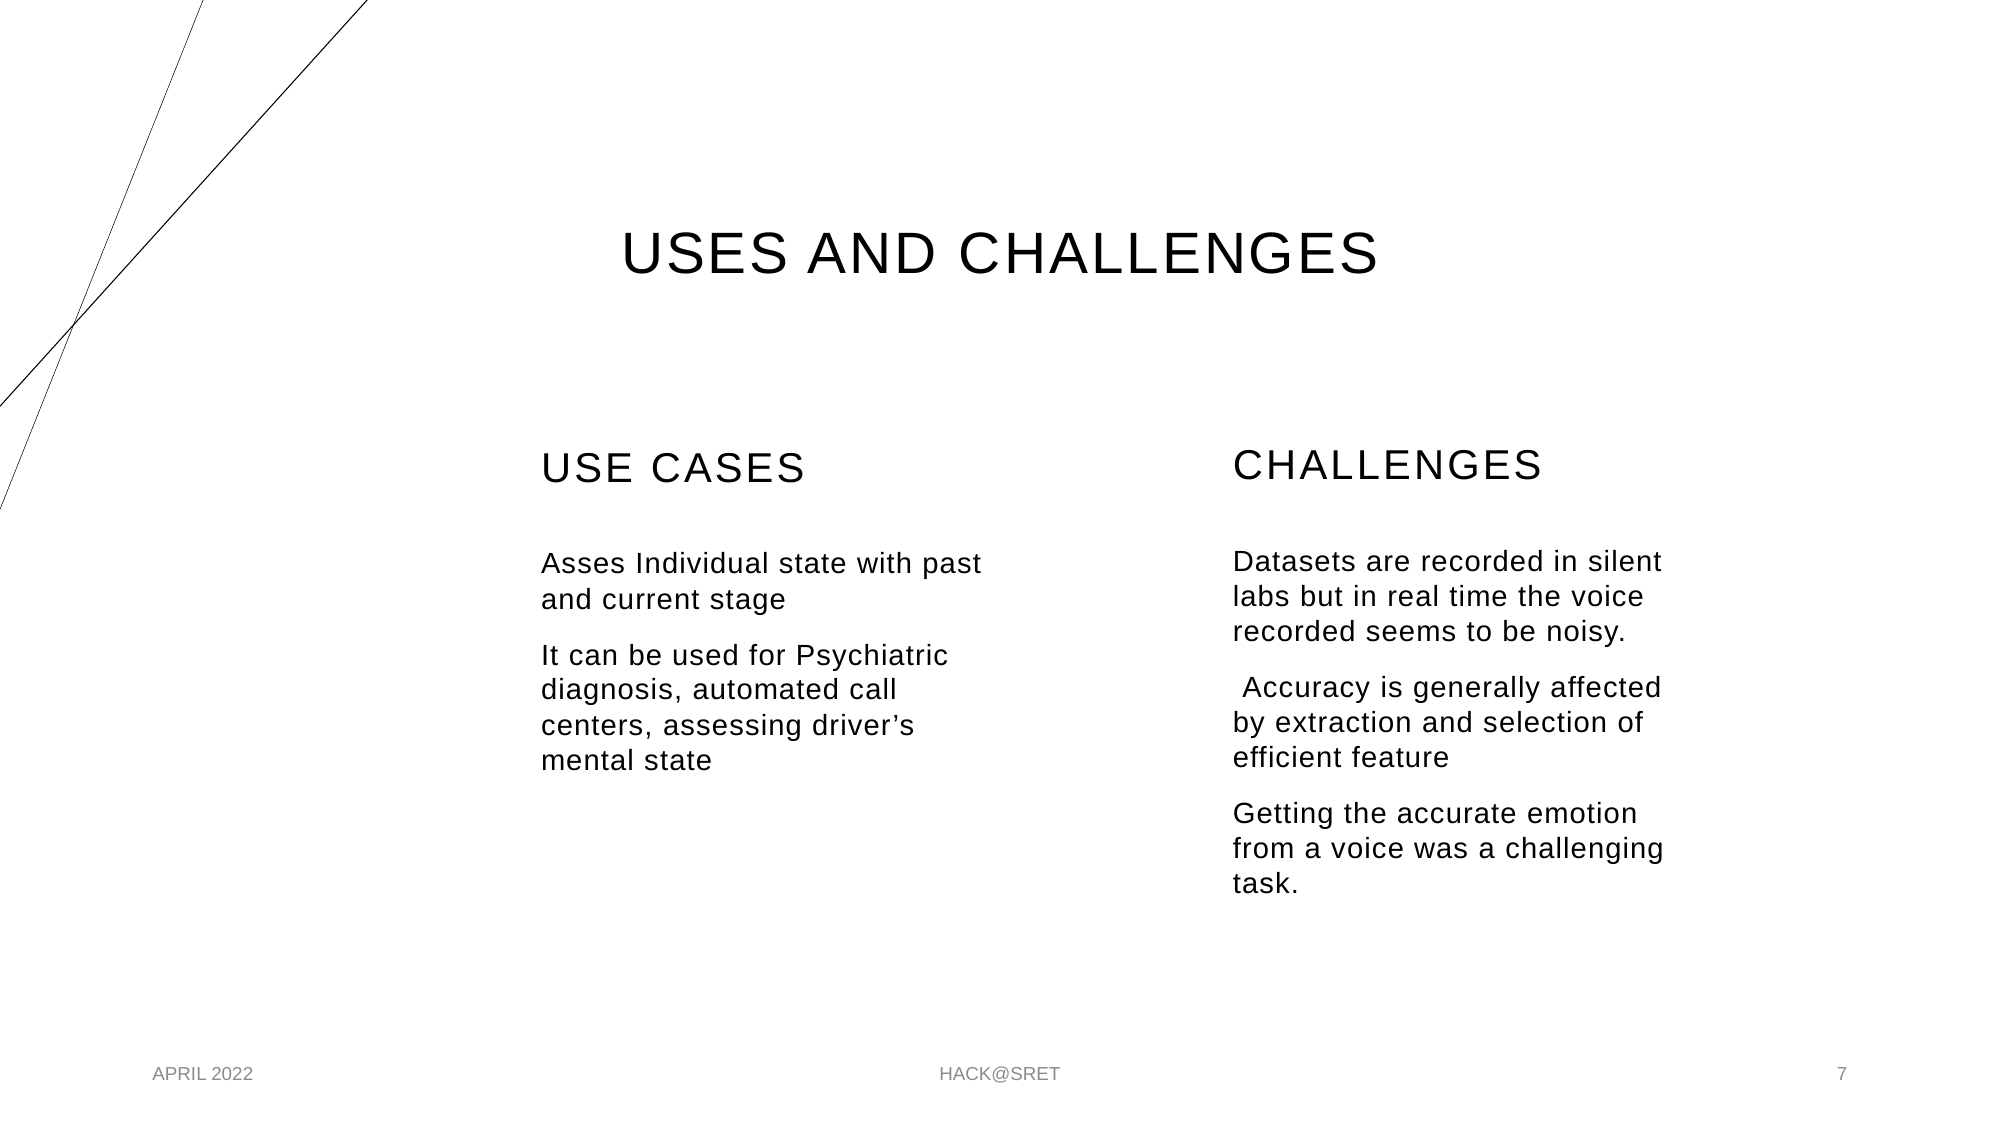

# USES AND CHALLENGES
CHALLENGES
USE CASES
Datasets are recorded in silent labs but in real time the voice recorded seems to be noisy.
 Accuracy is generally affected by extraction and selection of efficient feature
Getting the accurate emotion from a voice was a challenging task.
Asses Individual state with past and current stage
It can be used for Psychiatric diagnosis, automated call centers, assessing driver’s mental state
APRIL 2022
HACK@SRET
7